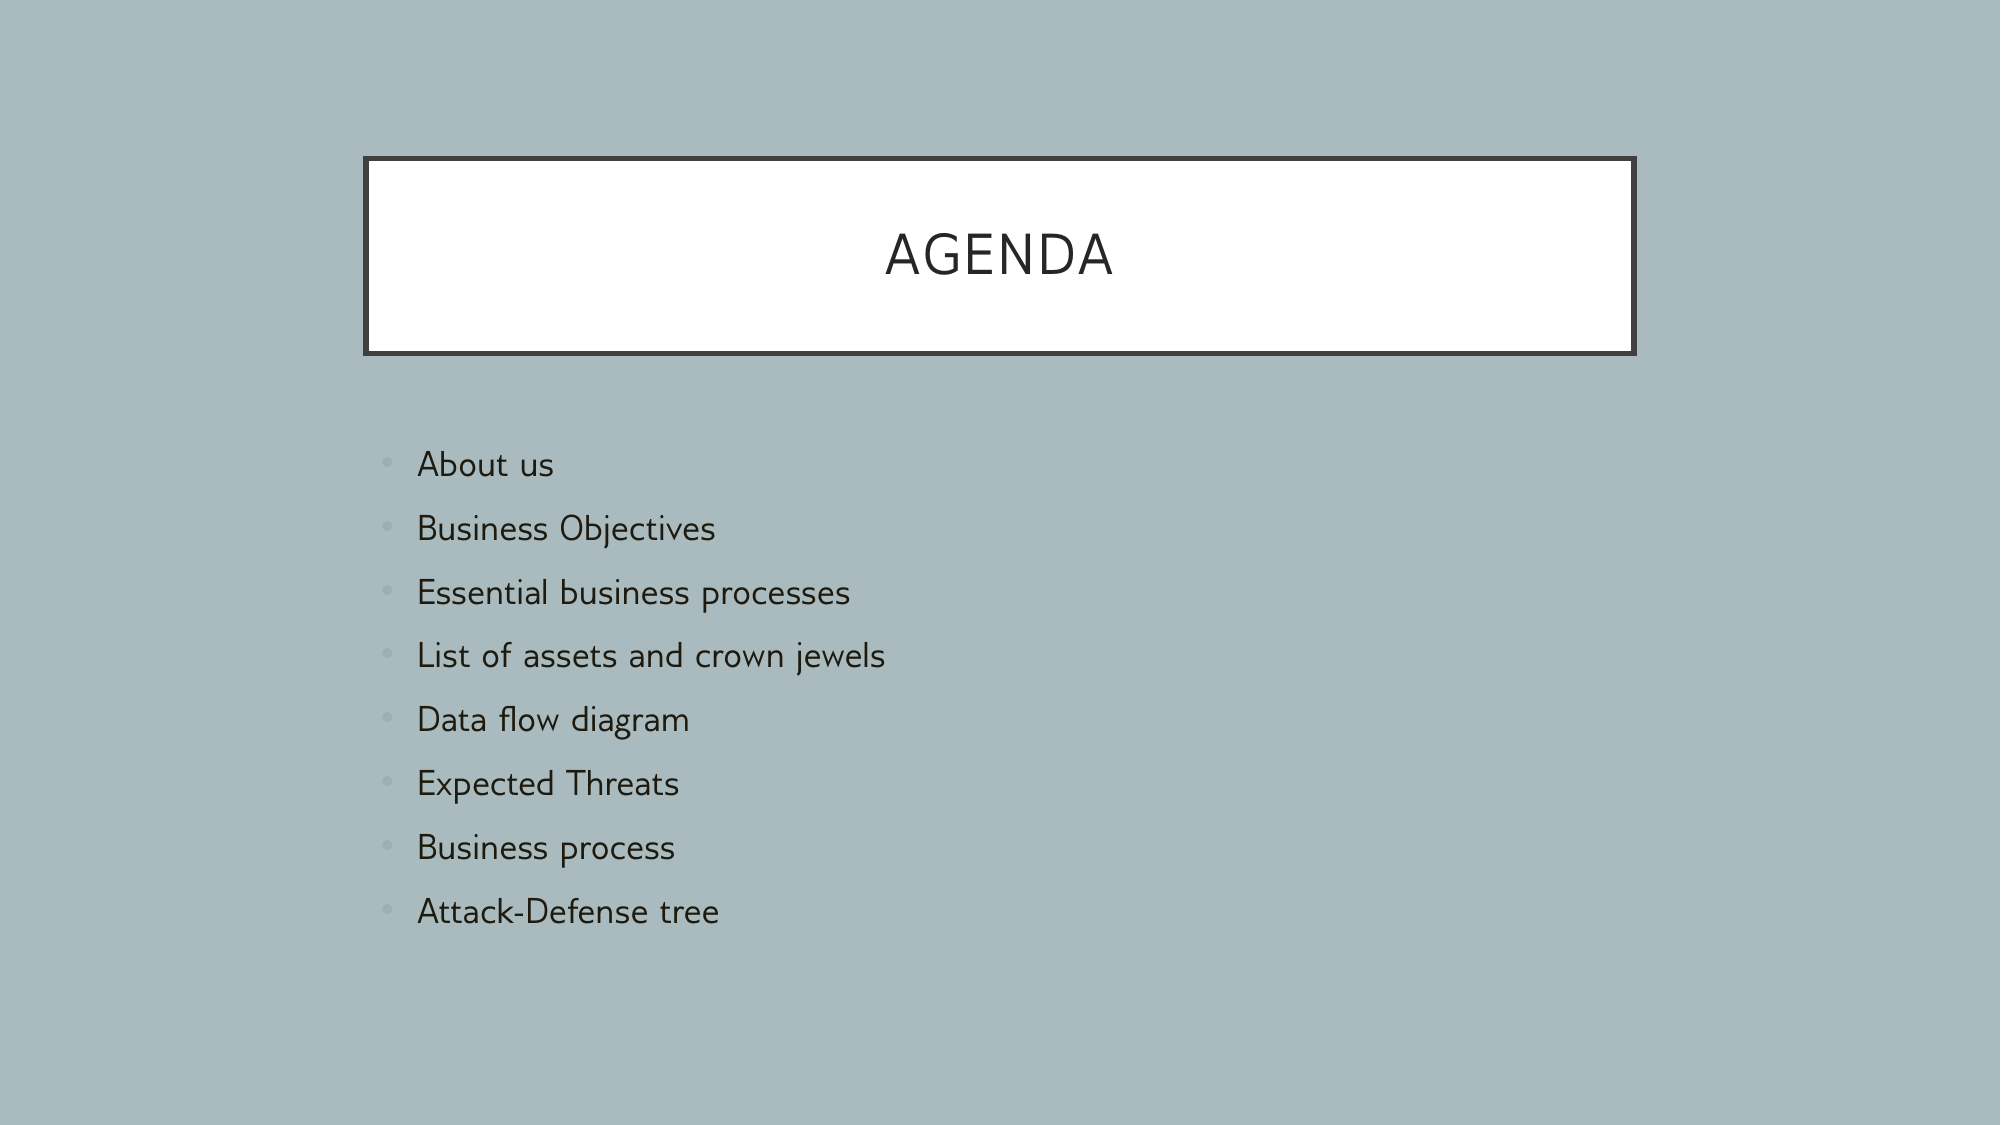

# Agenda
About us
Business Objectives
Essential business processes
List of assets and crown jewels
Data flow diagram
Expected Threats
Business process
Attack-Defense tree